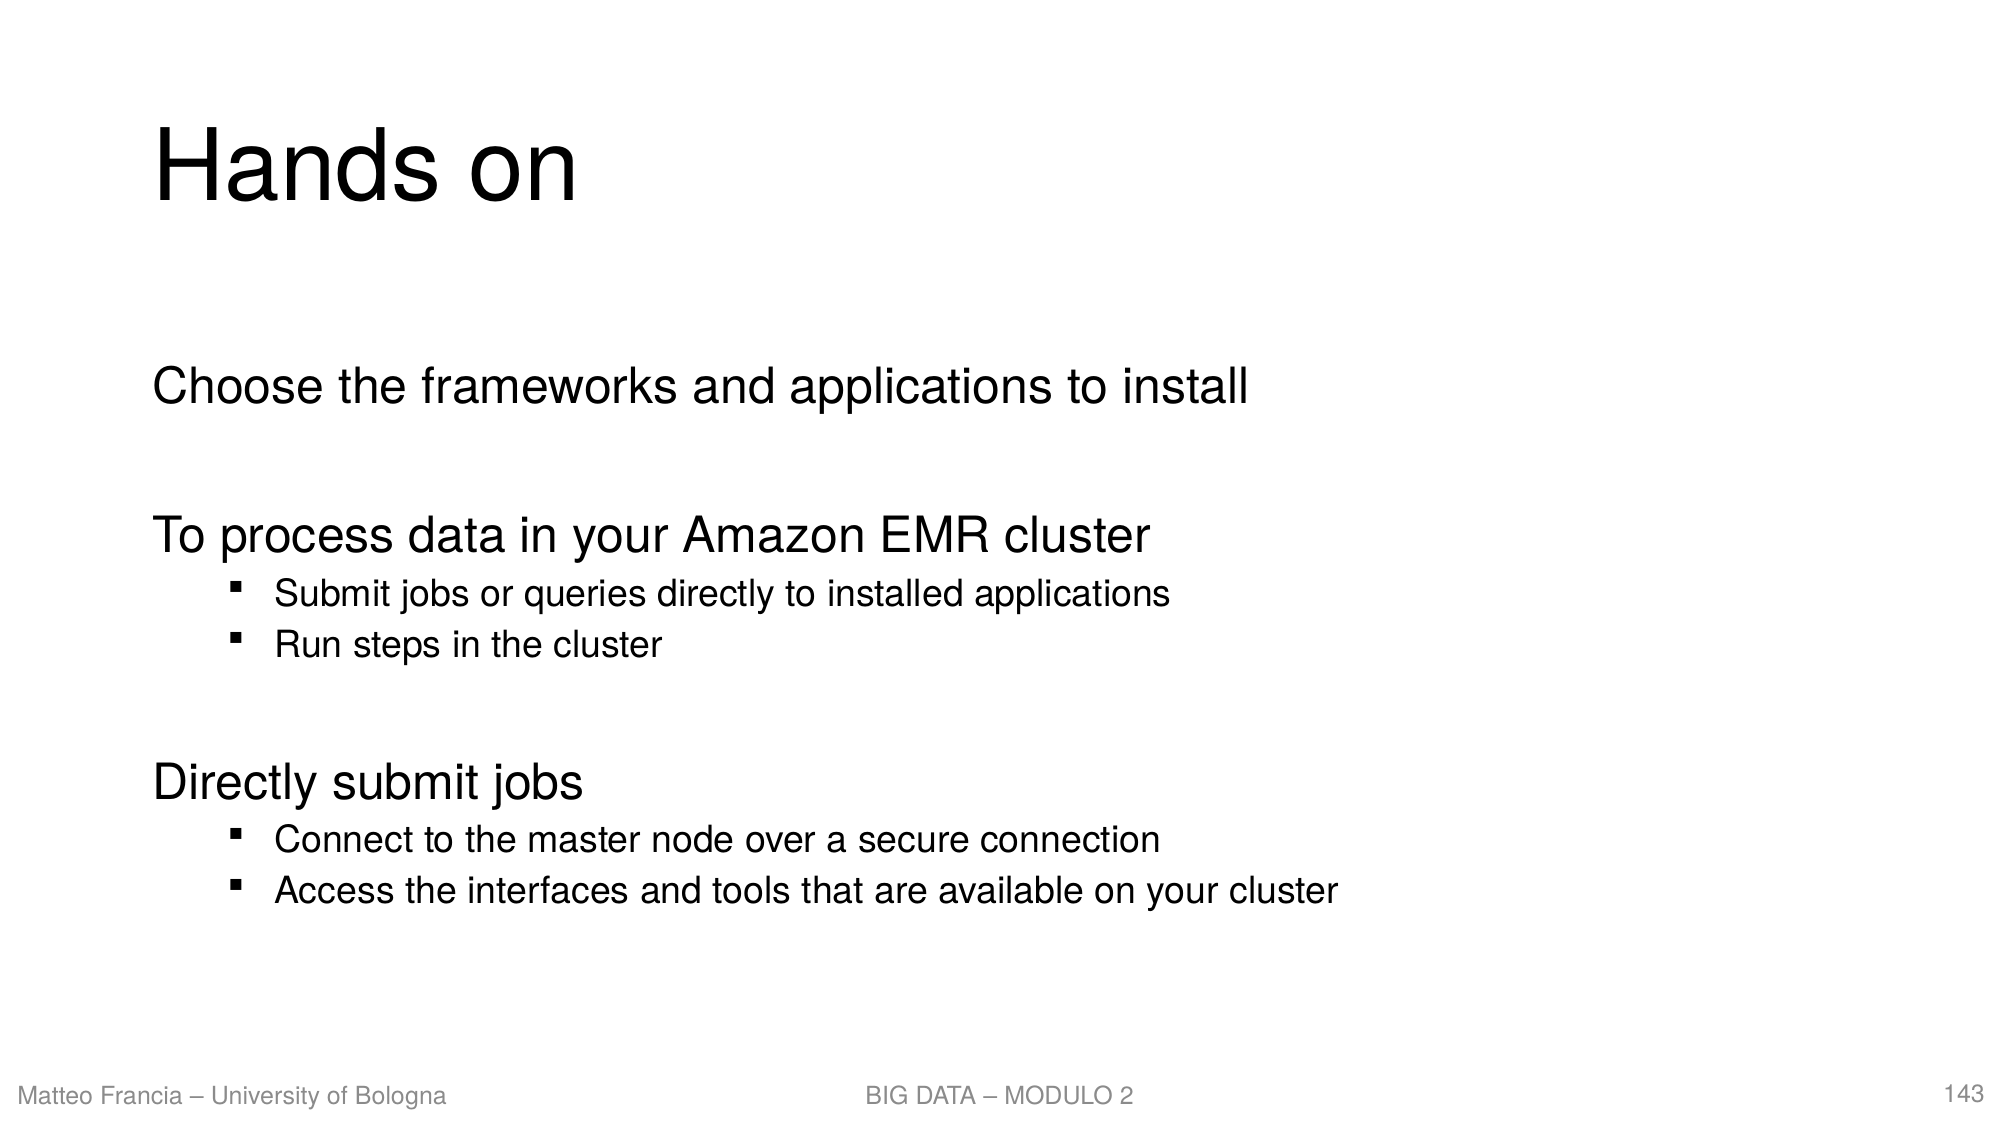

# Hands on
Choose the frameworks and applications to install

To process data in your Amazon EMR cluster
Submit jobs or queries directly to installed applications
Run steps in the cluster

Directly submit jobs
Connect to the master node over a secure connection
Access the interfaces and tools that are available on your cluster
143
Matteo Francia – University of Bologna